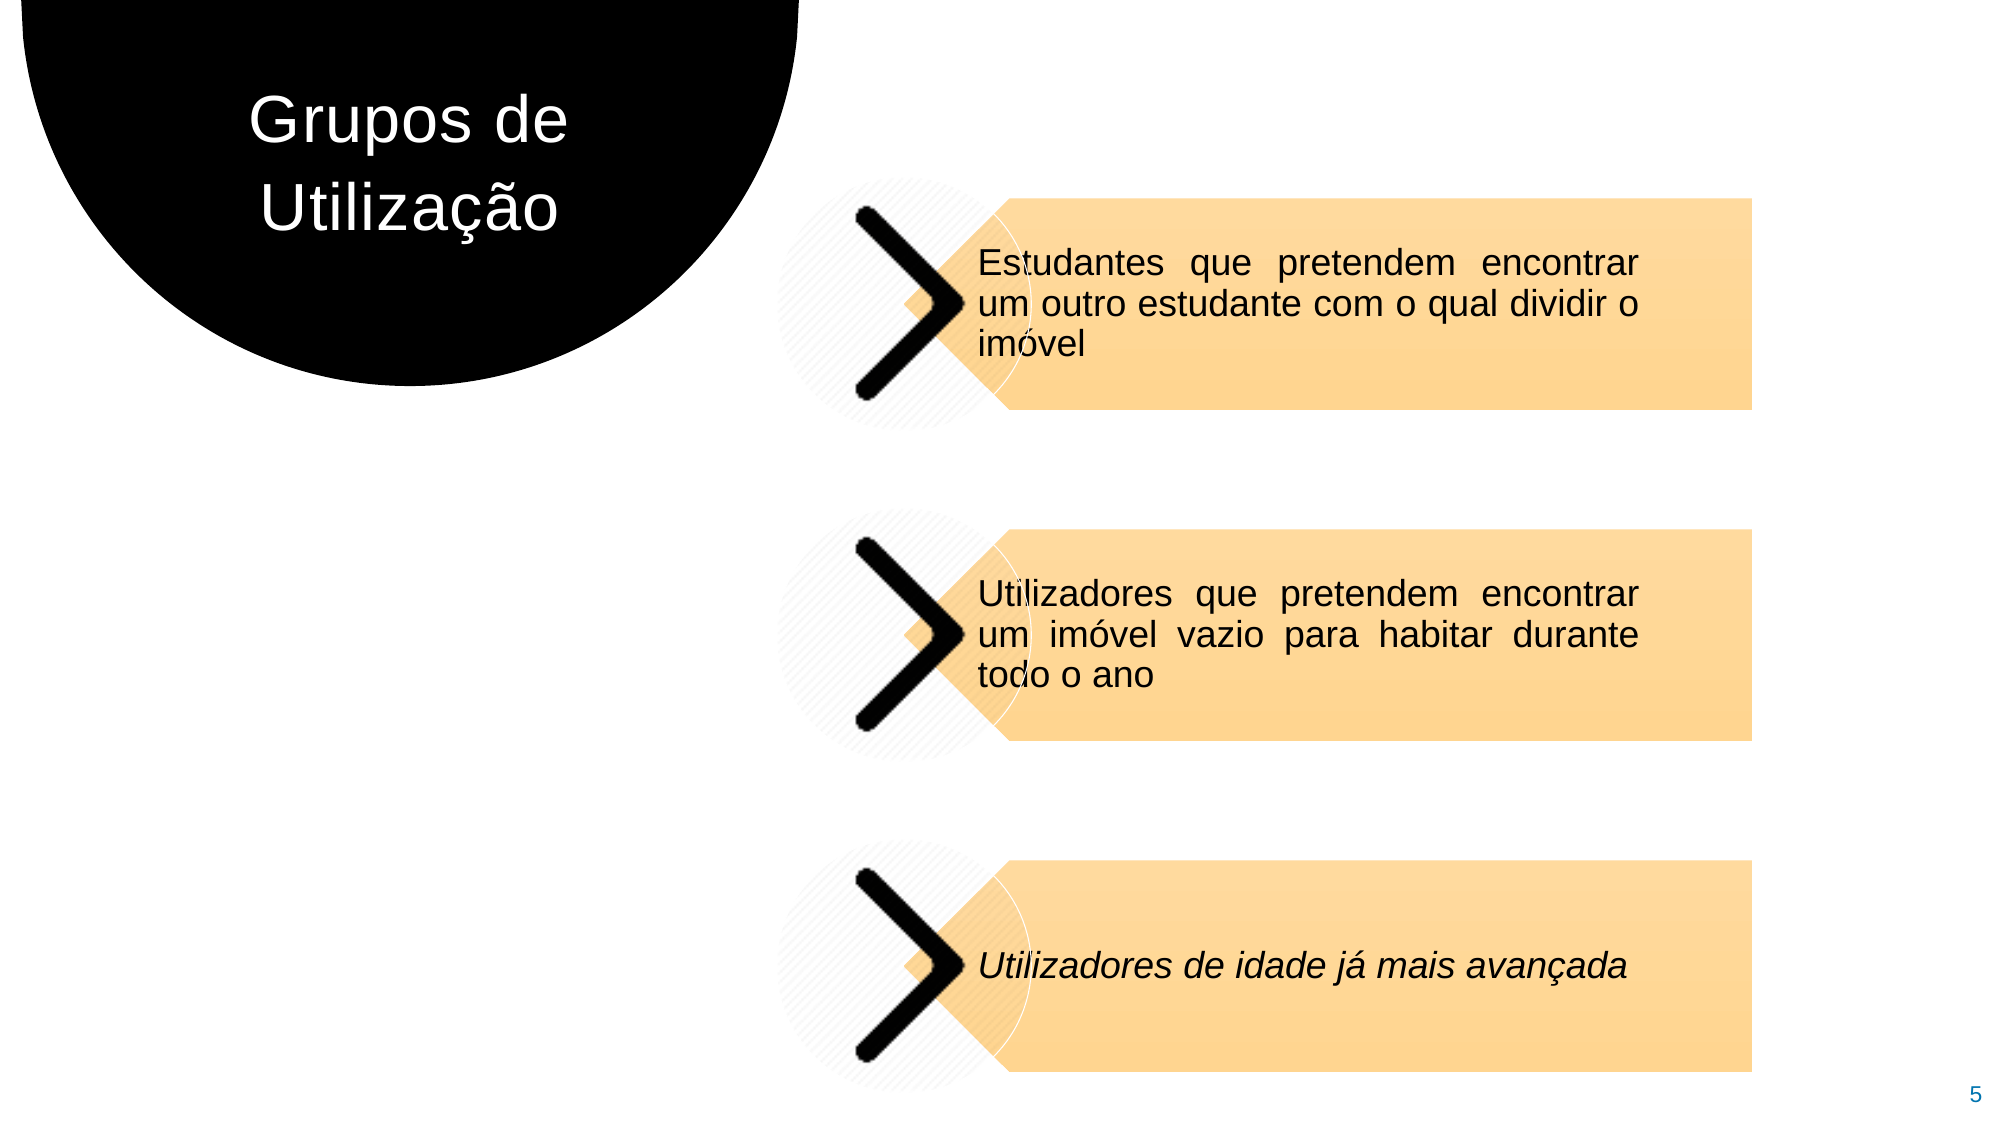

# Grupos de Utilização
Estudantes que pretendem encontrar um outro estudante com o qual dividir o imóvel
Utilizadores que pretendem encontrar um imóvel vazio para habitar durante todo o ano
Utilizadores de idade já mais avançada
5